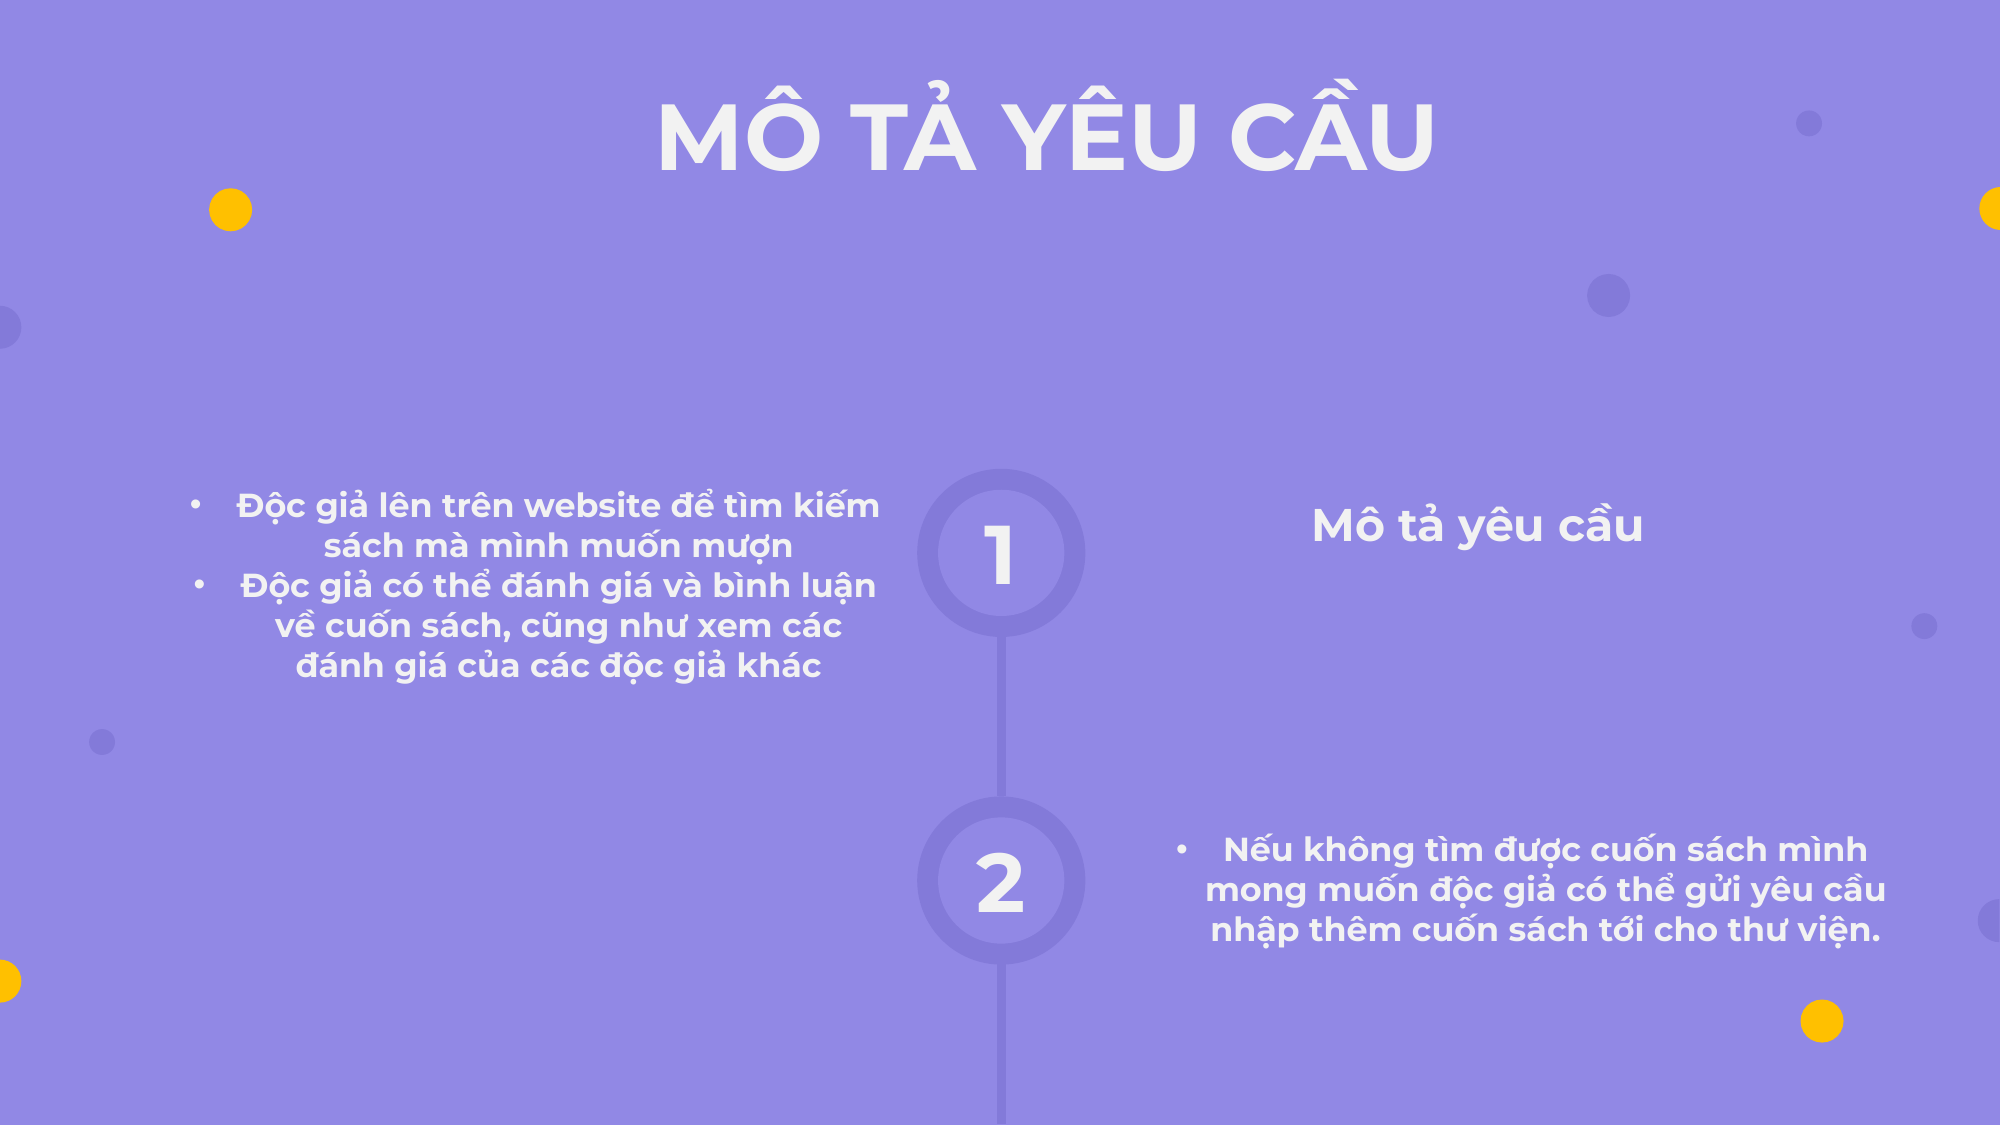

MÔ TẢ YÊU CẦU

Độc giả lên trên website để tìm kiếm sách mà mình muốn mượn
Độc giả có thể đánh giá và bình luận về cuốn sách, cũng như xem các đánh giá của các độc giả khác
Mô tả yêu cầu

1

2
Nếu không tìm được cuốn sách mình mong muốn độc giả có thể gửi yêu cầu nhập thêm cuốn sách tới cho thư viện.